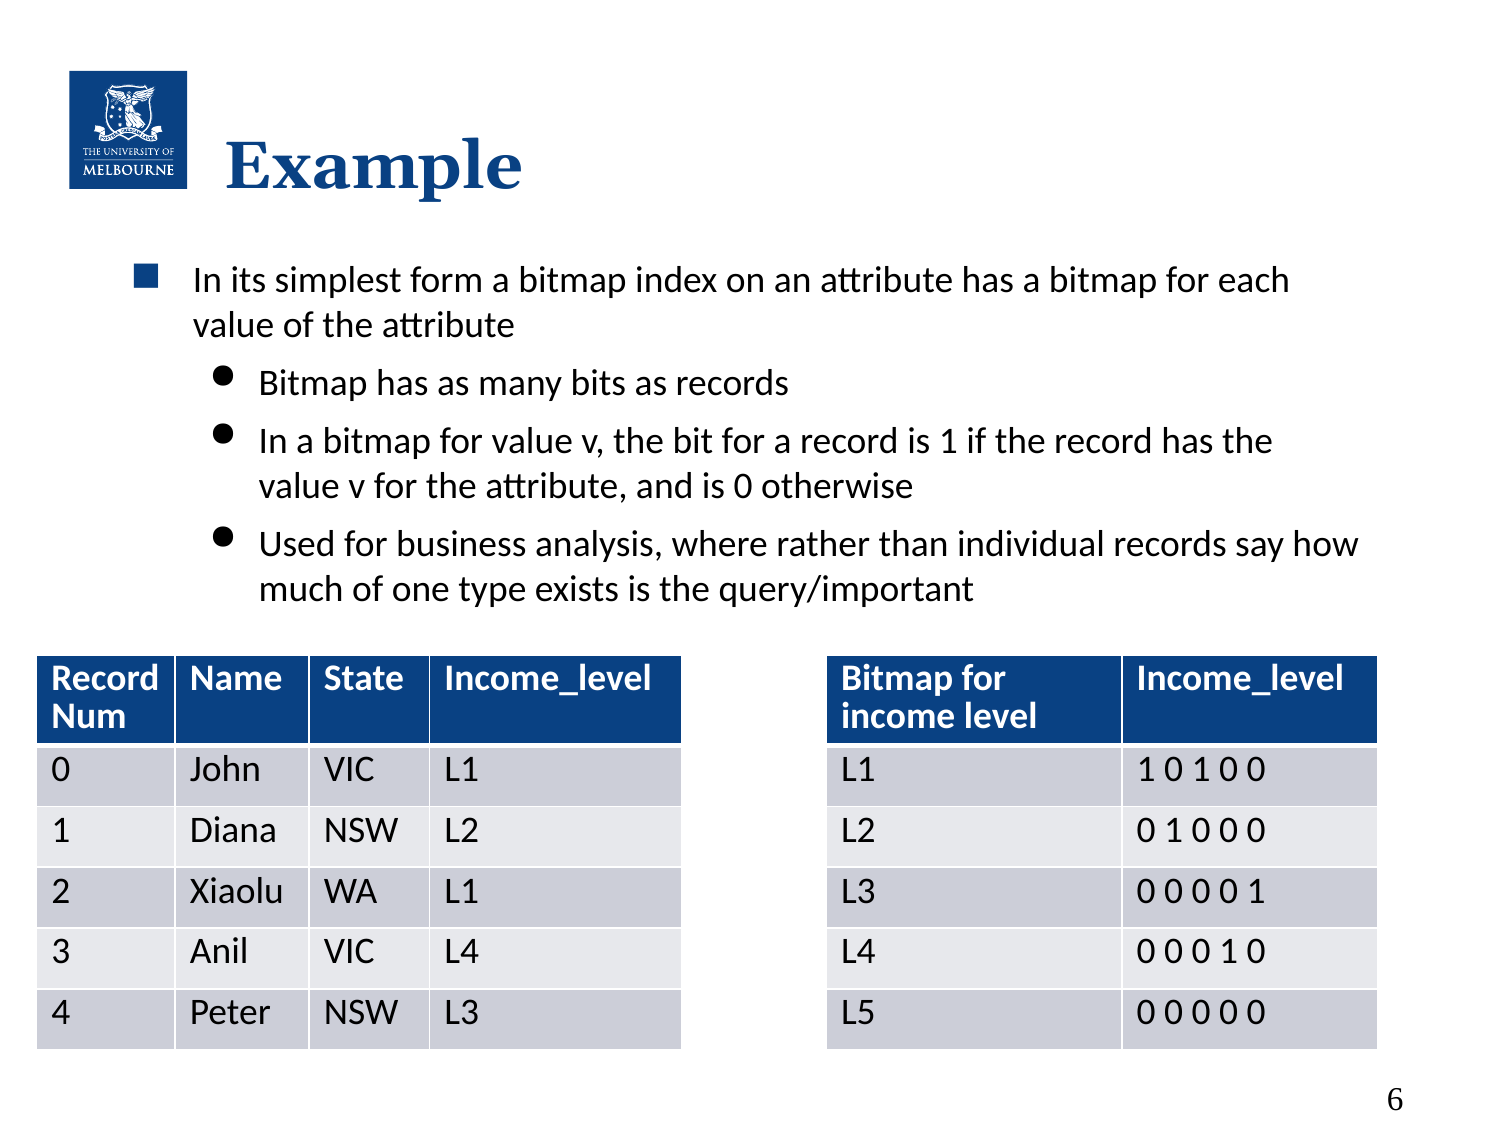

# Example
In its simplest form a bitmap index on an attribute has a bitmap for each value of the attribute
Bitmap has as many bits as records
In a bitmap for value v, the bit for a record is 1 if the record has the value v for the attribute, and is 0 otherwise
Used for business analysis, where rather than individual records say how much of one type exists is the query/important
| Record Num | Name | State | Income\_level |
| --- | --- | --- | --- |
| 0 | John | VIC | L1 |
| 1 | Diana | NSW | L2 |
| 2 | Xiaolu | WA | L1 |
| 3 | Anil | VIC | L4 |
| 4 | Peter | NSW | L3 |
| Bitmap for income level | Income\_level |
| --- | --- |
| L1 | 1 0 1 0 0 |
| L2 | 0 1 0 0 0 |
| L3 | 0 0 0 0 1 |
| L4 | 0 0 0 1 0 |
| L5 | 0 0 0 0 0 |